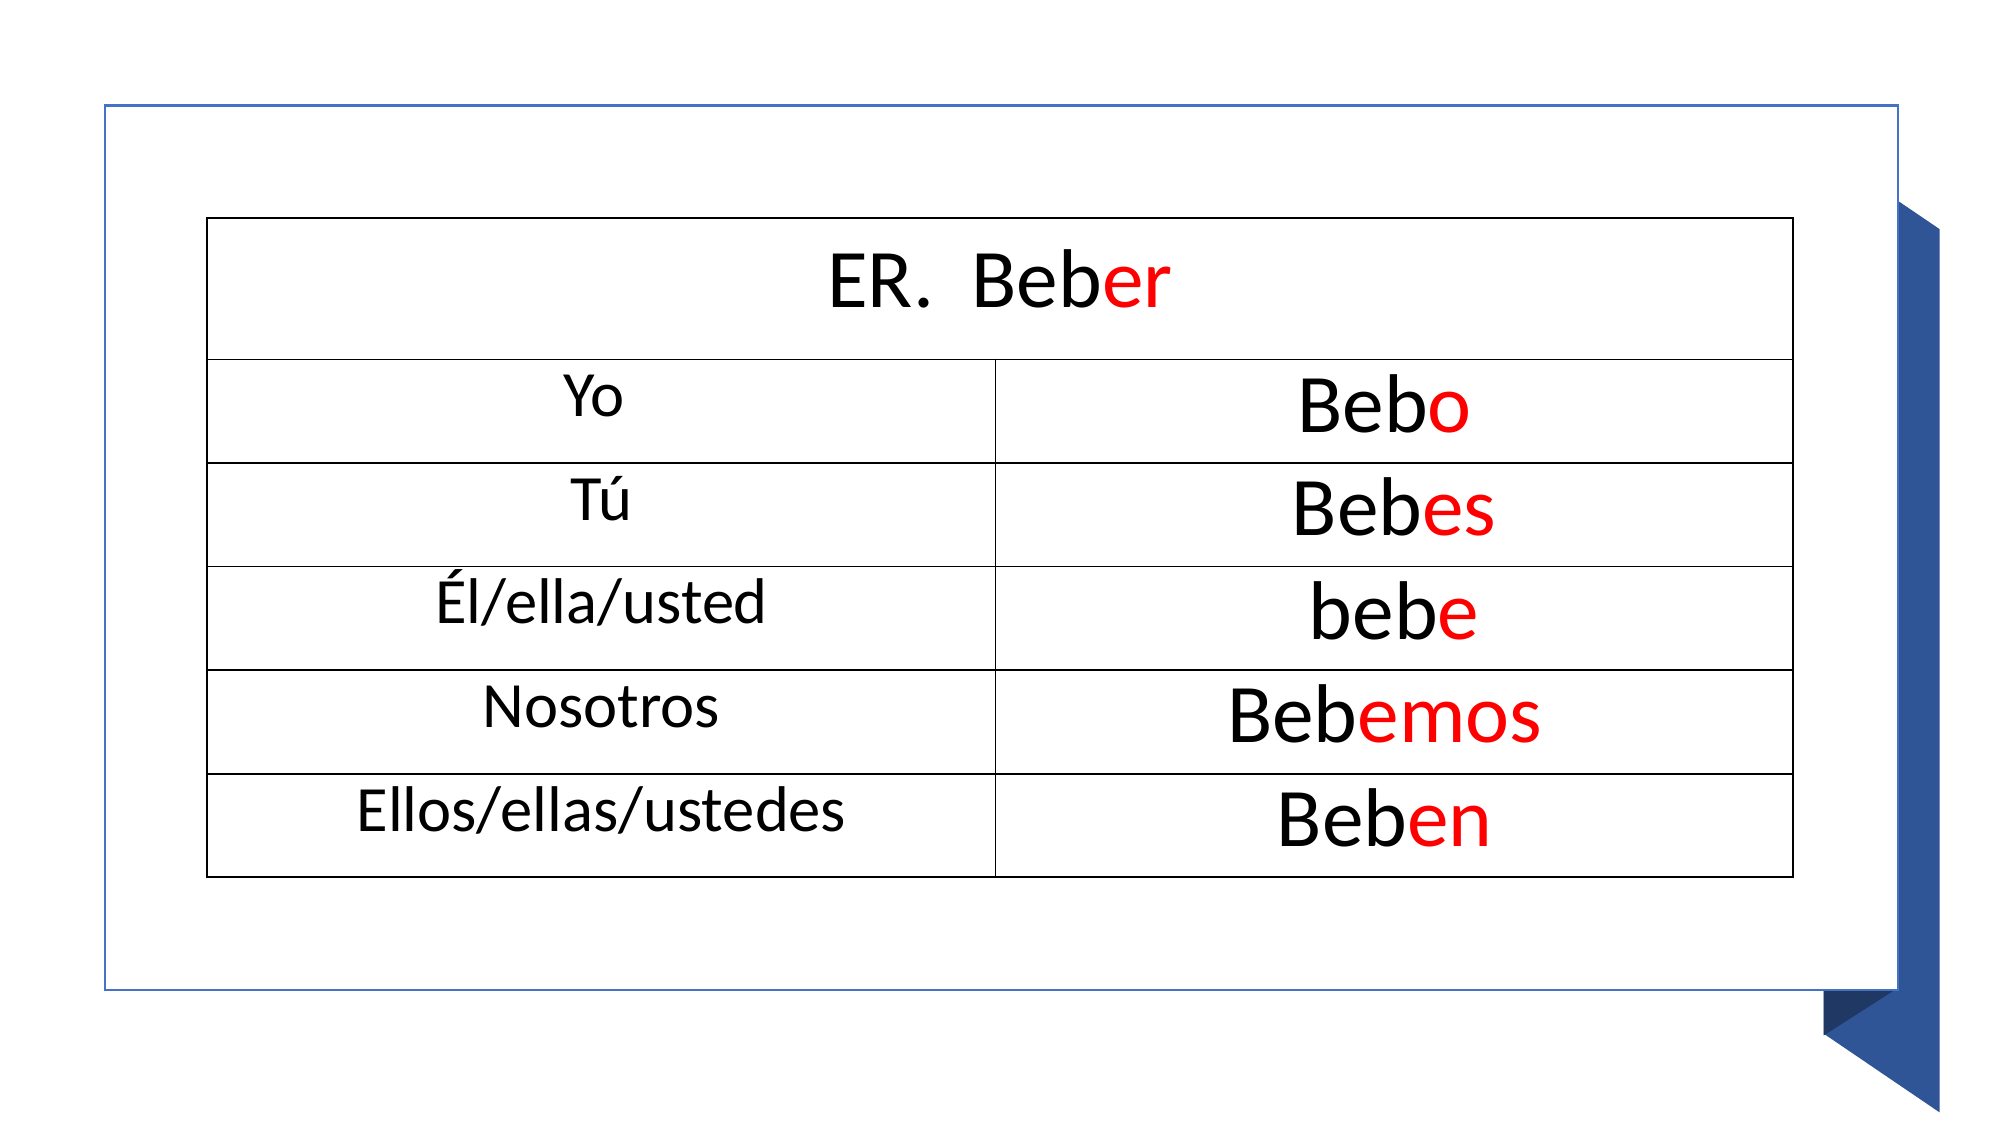

| ER. Beber |  |
| --- | --- |
| Yo | Bebo |
| Tú | Bebes |
| Él/ella/usted | bebe |
| Nosotros | Bebemos |
| Ellos/ellas/ustedes | Beben |